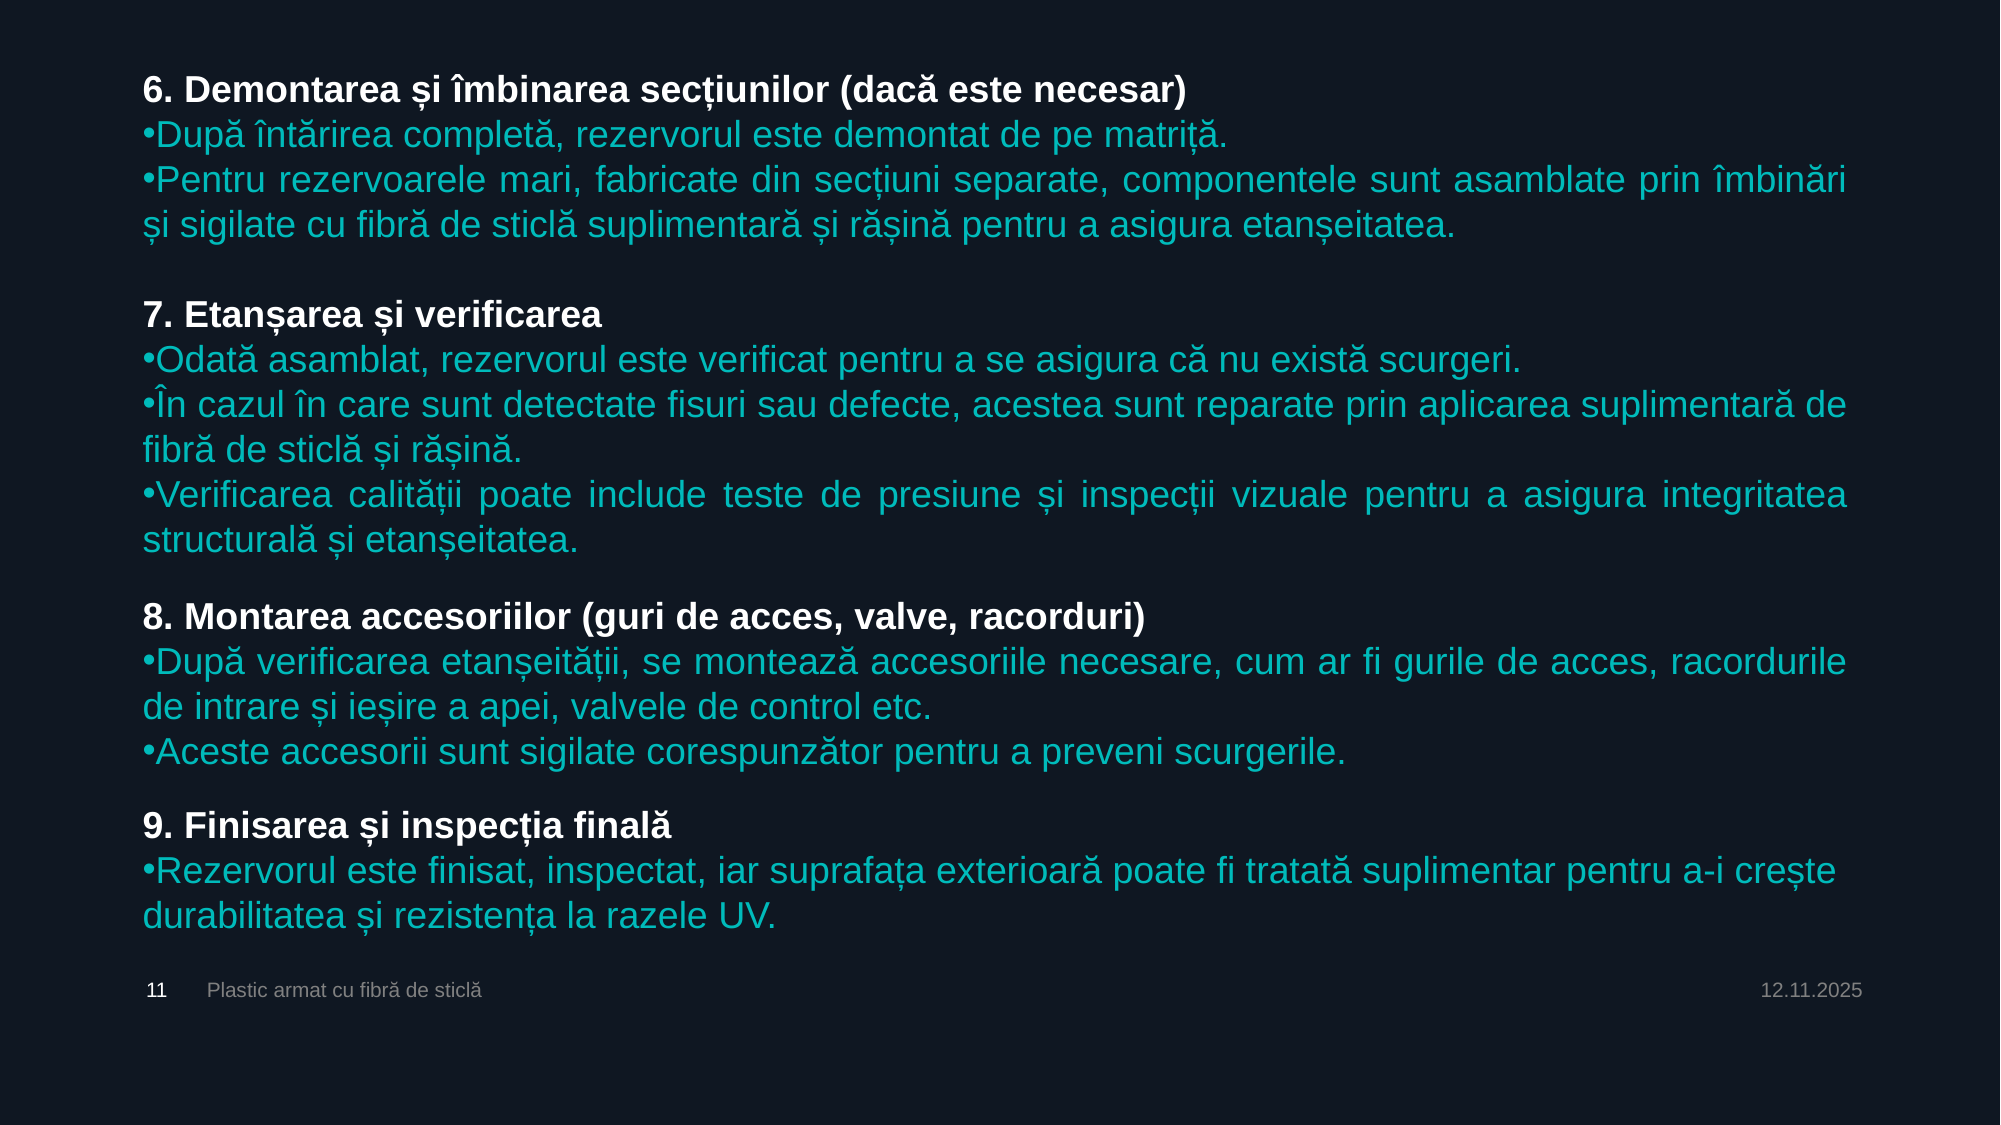

6. Demontarea și îmbinarea secțiunilor (dacă este necesar)
După întărirea completă, rezervorul este demontat de pe matriță.
Pentru rezervoarele mari, fabricate din secțiuni separate, componentele sunt asamblate prin îmbinări și sigilate cu fibră de sticlă suplimentară și rășină pentru a asigura etanșeitatea.

7. Etanșarea și verificarea
Odată asamblat, rezervorul este verificat pentru a se asigura că nu există scurgeri.
În cazul în care sunt detectate fisuri sau defecte, acestea sunt reparate prin aplicarea suplimentară de fibră de sticlă și rășină.
Verificarea calității poate include teste de presiune și inspecții vizuale pentru a asigura integritatea structurală și etanșeitatea.
8. Montarea accesoriilor (guri de acces, valve, racorduri)
După verificarea etanșeității, se montează accesoriile necesare, cum ar fi gurile de acces, racordurile de intrare și ieșire a apei, valvele de control etc.
Aceste accesorii sunt sigilate corespunzător pentru a preveni scurgerile.
9. Finisarea și inspecția finală
Rezervorul este finisat, inspectat, iar suprafața exterioară poate fi tratată suplimentar pentru a-i crește durabilitatea și rezistența la razele UV.
Plastic armat cu fibră de sticlă
12.11.2025
11